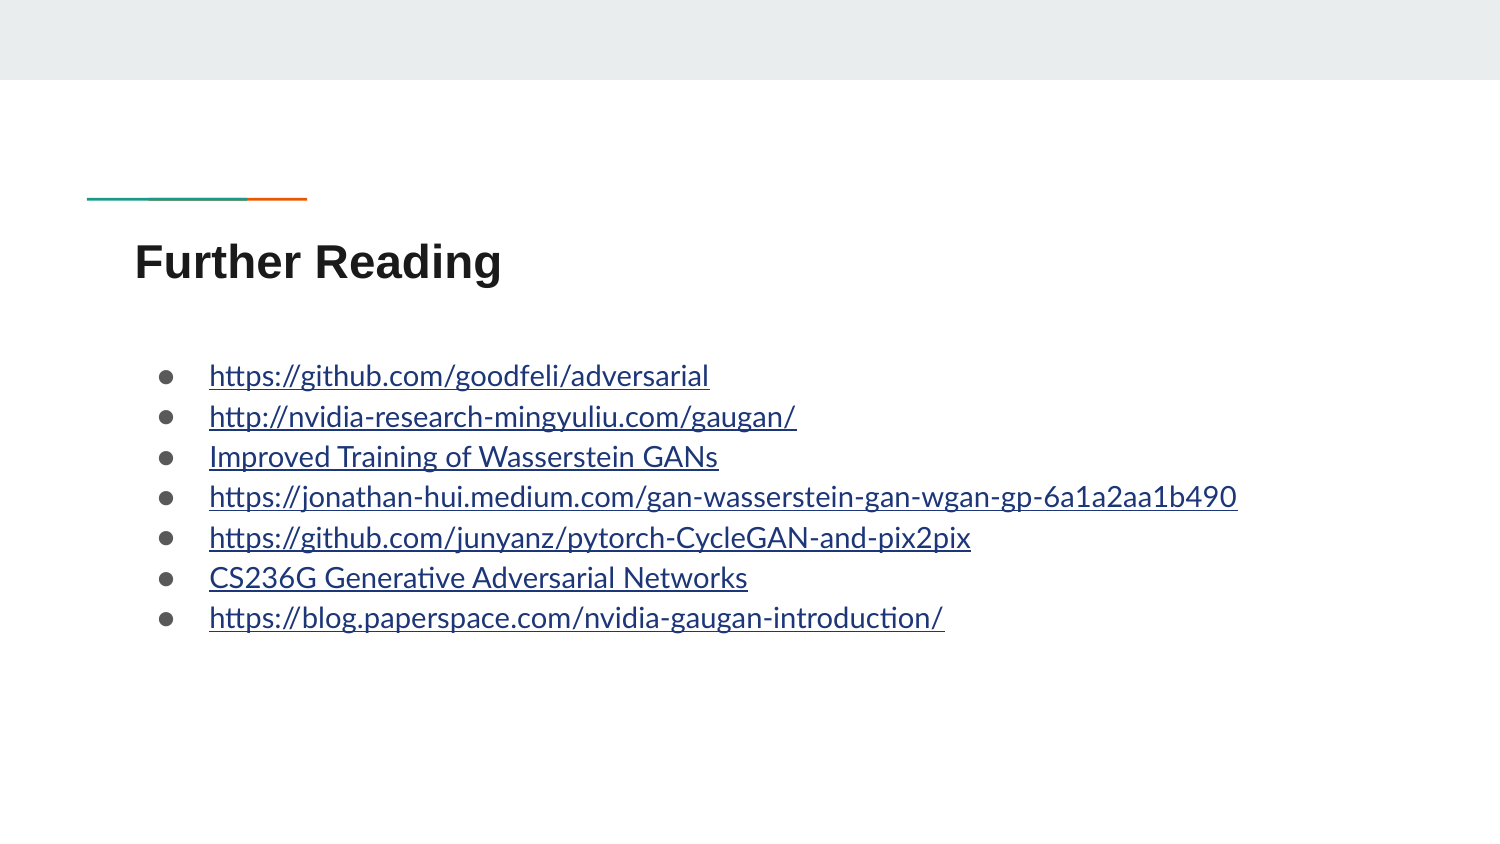

# Further Reading
https://github.com/goodfeli/adversarial
http://nvidia-research-mingyuliu.com/gaugan/
Improved Training of Wasserstein GANs
https://jonathan-hui.medium.com/gan-wasserstein-gan-wgan-gp-6a1a2aa1b490
https://github.com/junyanz/pytorch-CycleGAN-and-pix2pix
CS236G Generative Adversarial Networks
https://blog.paperspace.com/nvidia-gaugan-introduction/